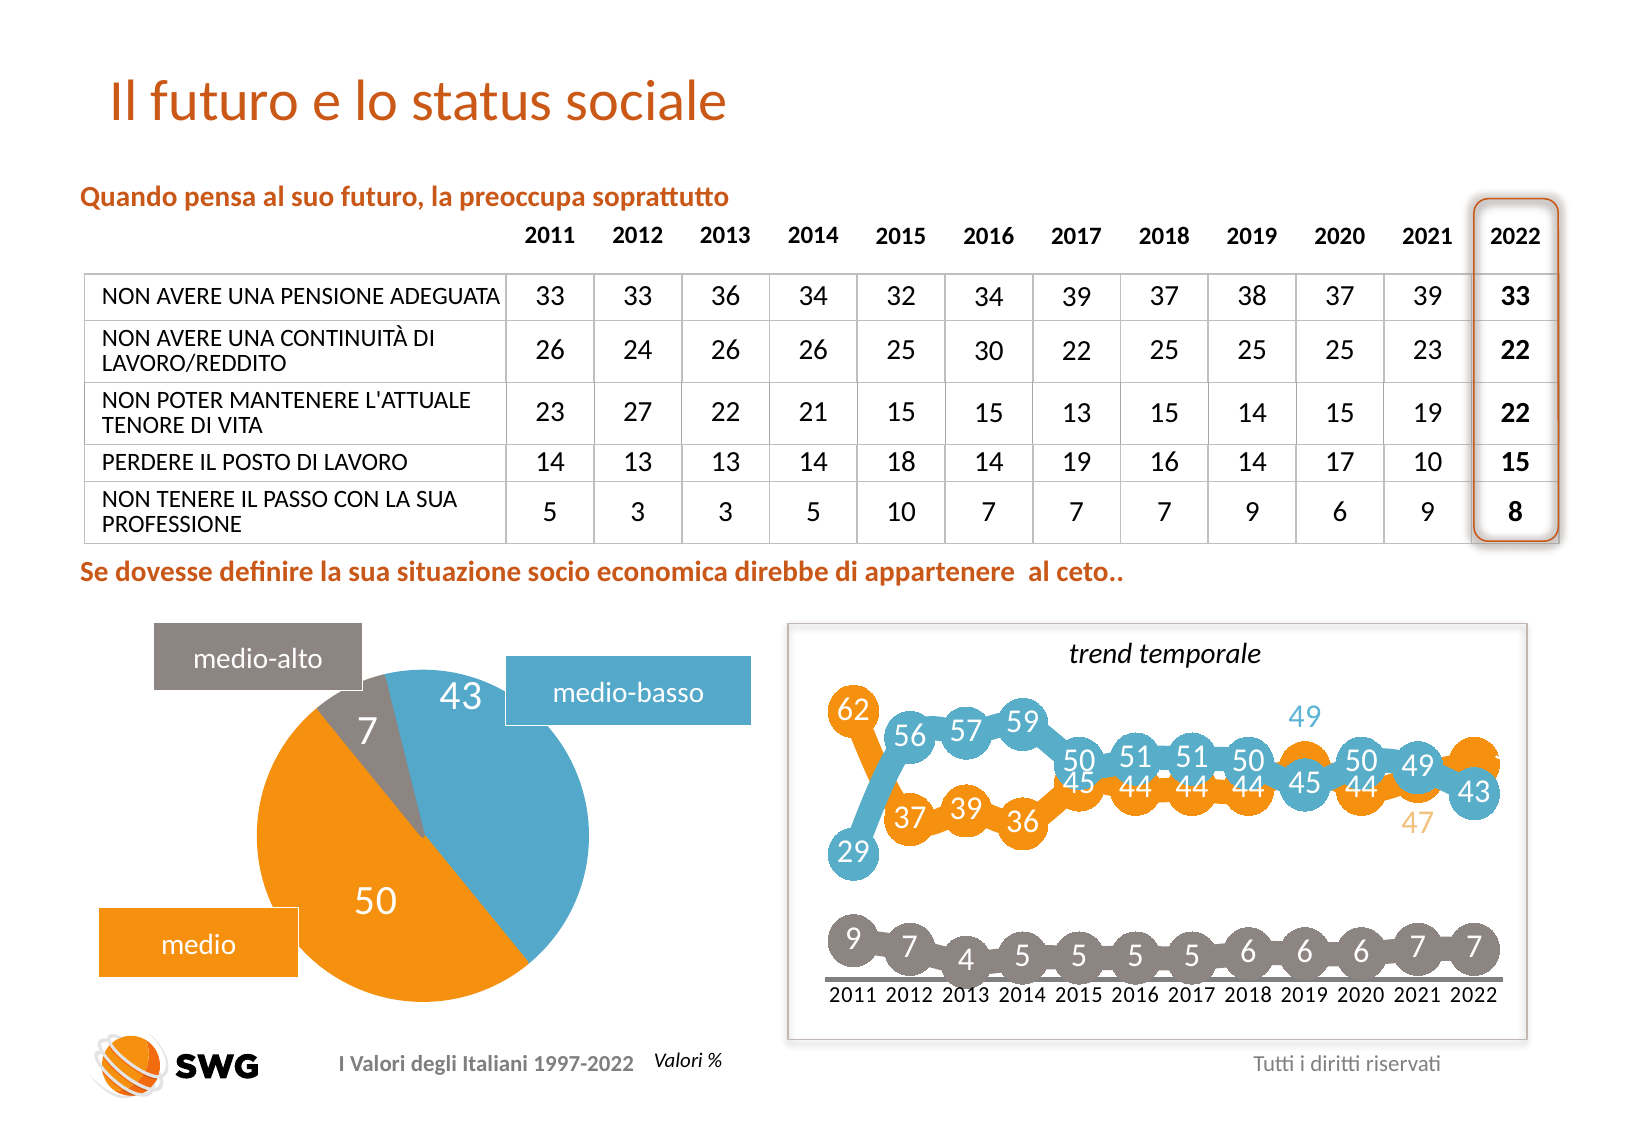

# Il futuro e lo status sociale
Quando pensa al suo futuro, la preoccupa soprattutto

|  | 2011 | 2012 | 2013 | 2014 | 2015 | 2016 | 2017 | 2018 | 2019 | 2020 | 2021 | 2022 |
| --- | --- | --- | --- | --- | --- | --- | --- | --- | --- | --- | --- | --- |
| NON AVERE UNA PENSIONE ADEGUATA | 33 | 33 | 36 | 34 | 32 | 34 | 39 | 37 | 38 | 37 | 39 | 33 |
| NON AVERE UNA CONTINUITÀ DI LAVORO/REDDITO | 26 | 24 | 26 | 26 | 25 | 30 | 22 | 25 | 25 | 25 | 23 | 22 |
| NON POTER MANTENERE L'ATTUALE TENORE DI VITA | 23 | 27 | 22 | 21 | 15 | 15 | 13 | 15 | 14 | 15 | 19 | 22 |
| PERDERE IL POSTO DI LAVORO | 14 | 13 | 13 | 14 | 18 | 14 | 19 | 16 | 14 | 17 | 10 | 15 |
| NON TENERE IL PASSO CON LA SUA PROFESSIONE | 5 | 3 | 3 | 5 | 10 | 7 | 7 | 7 | 9 | 6 | 9 | 8 |
Se dovesse definire la sua situazione socio economica direbbe di appartenere  al ceto..

### Chart

| Category | Colonna2 |
|---|---|
| medio basso | 43.0 |
| medio | 50.0 |
| medio alto | 7.0 |
medio-alto
trend temporale

medio-basso

### Chart

| Category | alto medio-alto | medio | basso medio-basso |
|---|---|---|---|
| 2011 | 9.0 | 62.0 | 29.0 |
| 2012 | 7.0 | 37.0 | 56.0 |
| 2013 | 4.0 | 39.0 | 57.0 |
| 2014 | 5.0 | 36.0 | 59.0 |
| 2015 | 5.0 | 45.0 | 50.0 |
| 2016 | 5.0 | 44.0 | 51.0 |
| 2017 | 5.0 | 44.0 | 51.0 |
| 2018 | 6.0 | 44.0 | 50.0 |
| 2019 | 6.0 | 49.0 | 45.0 |
| 2020 | 6.0 | 44.0 | 50.0 |
| 2021 | 7.0 | 47.0 | 49.0 |
| 2022 | 7.0 | 50.0 | 43.0 |
medio
Valori %